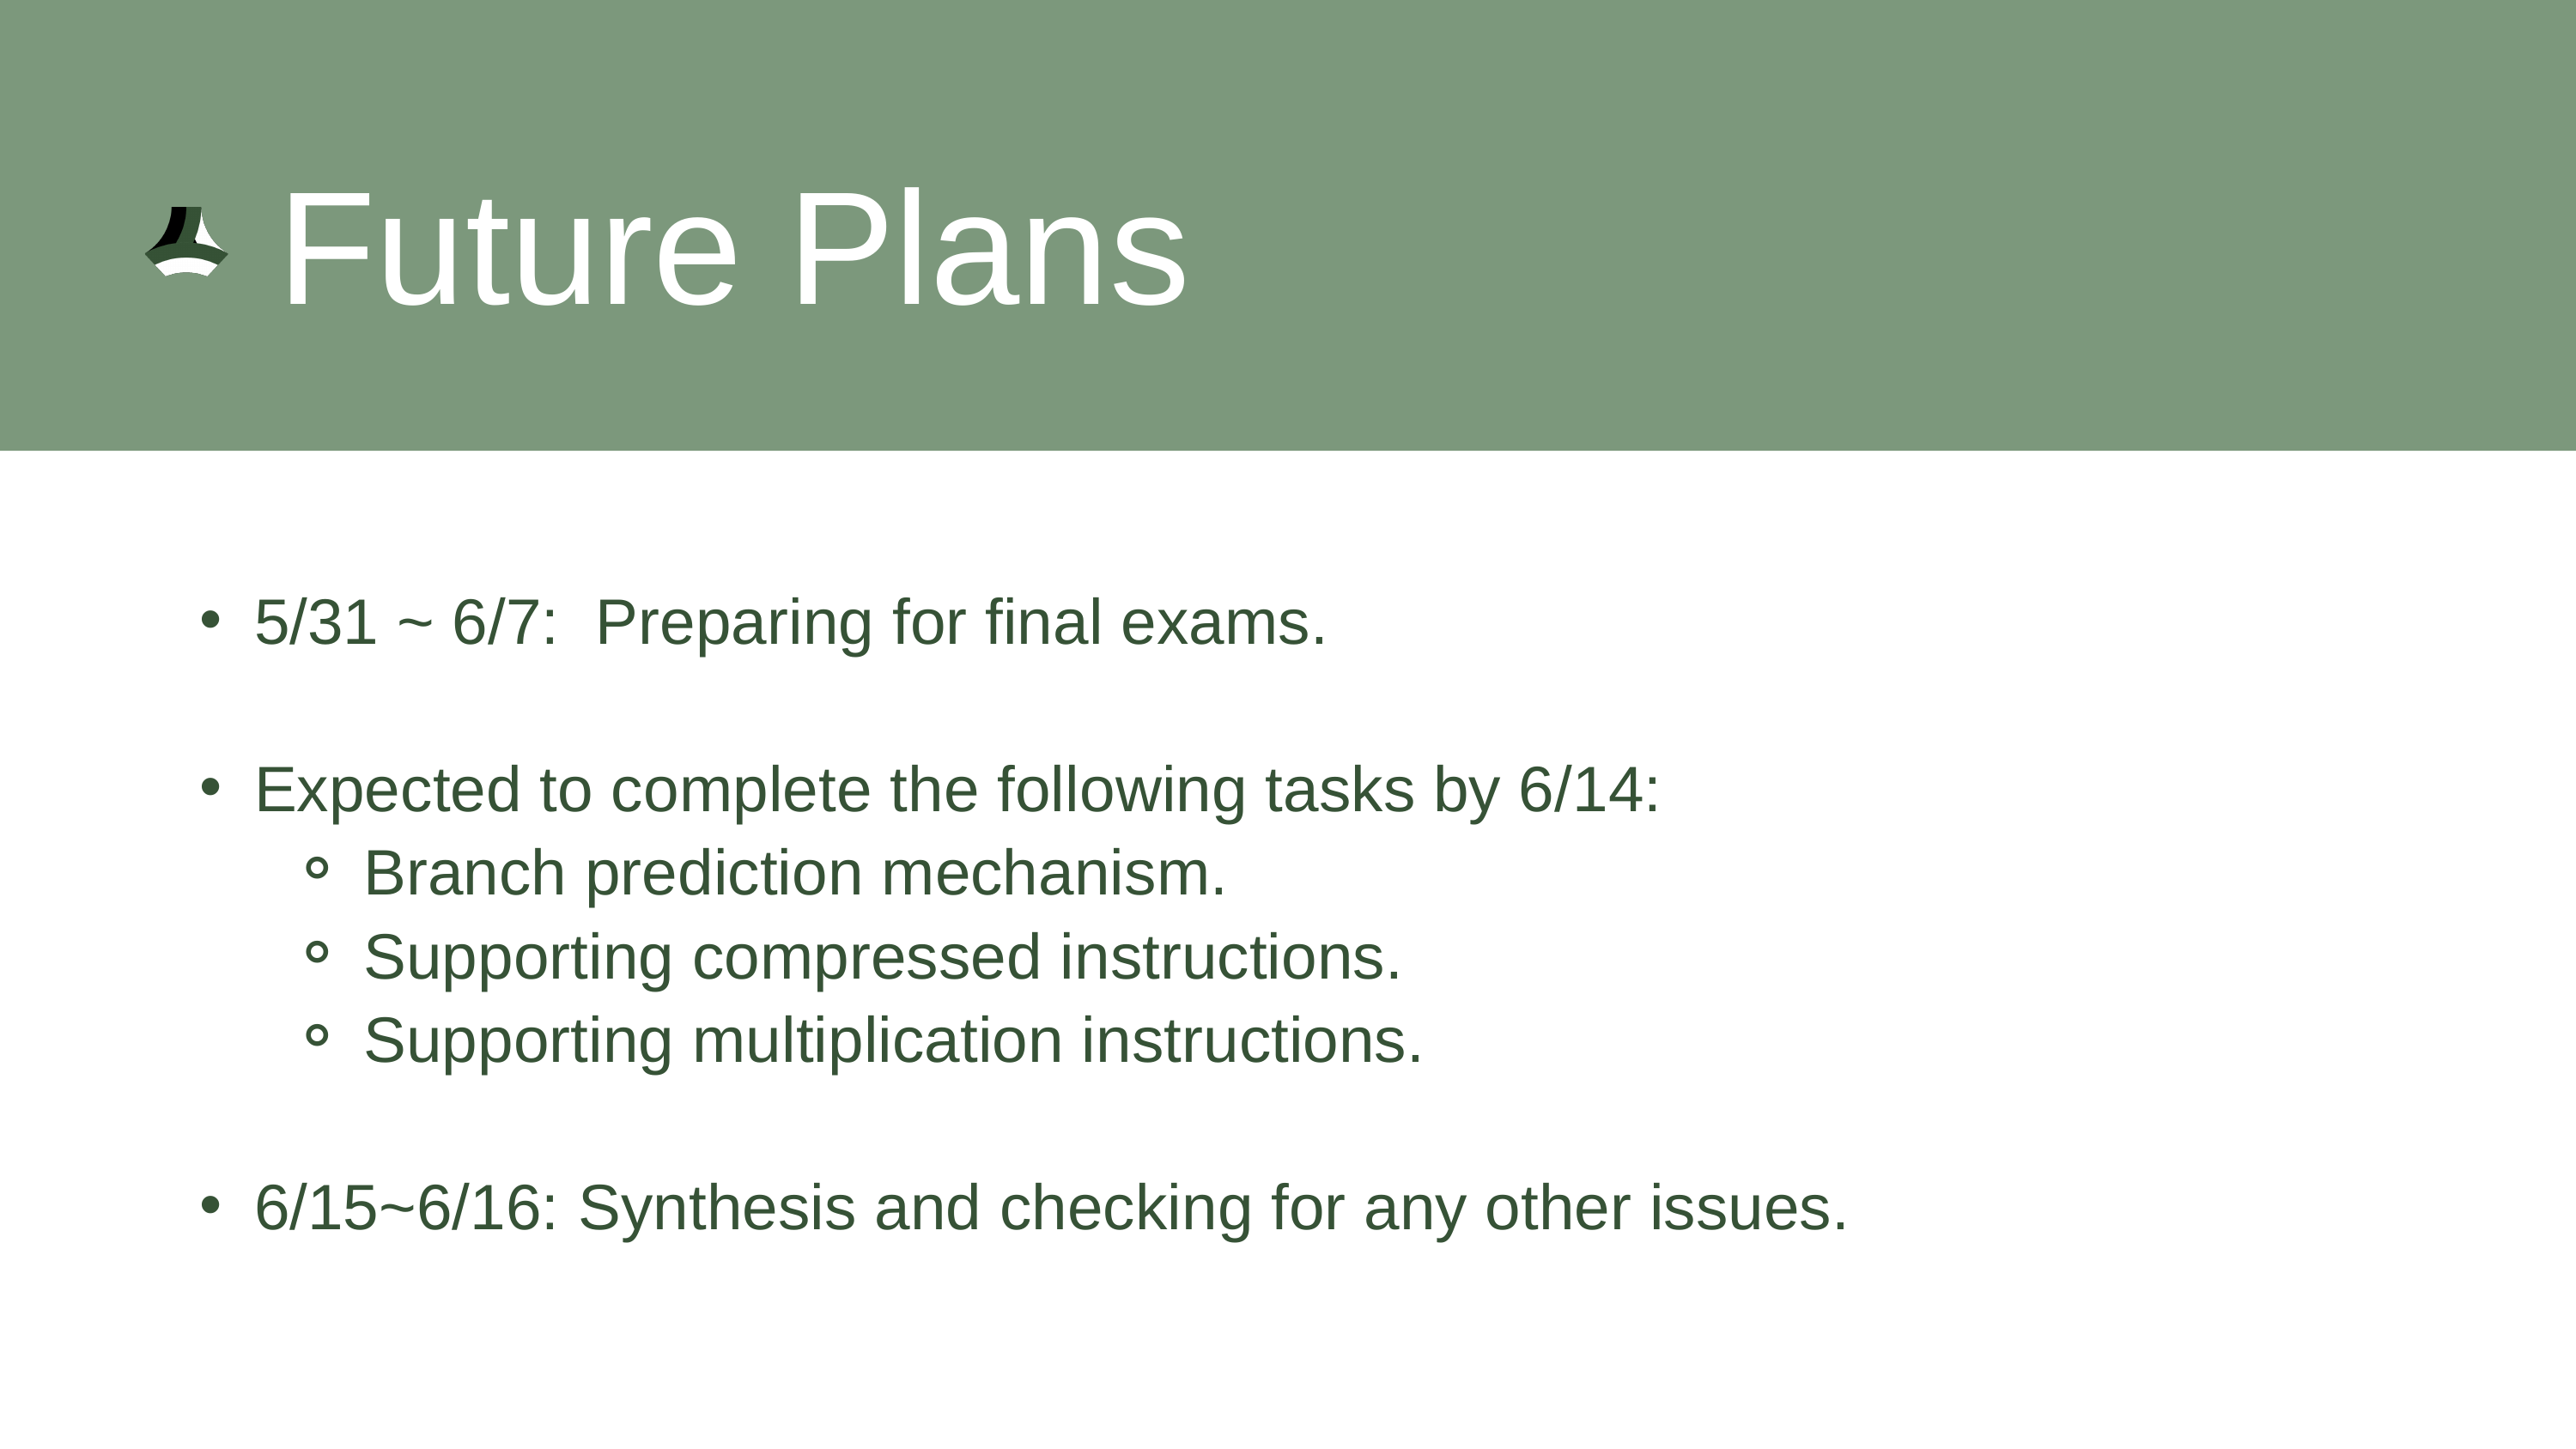

Future Plans

5/31 ~ 6/7:  Preparing for final exams.

Expected to complete the following tasks by 6/14:
Branch prediction mechanism.
Supporting compressed instructions.
Supporting multiplication instructions.

6/15~6/16: Synthesis and checking for any other issues.